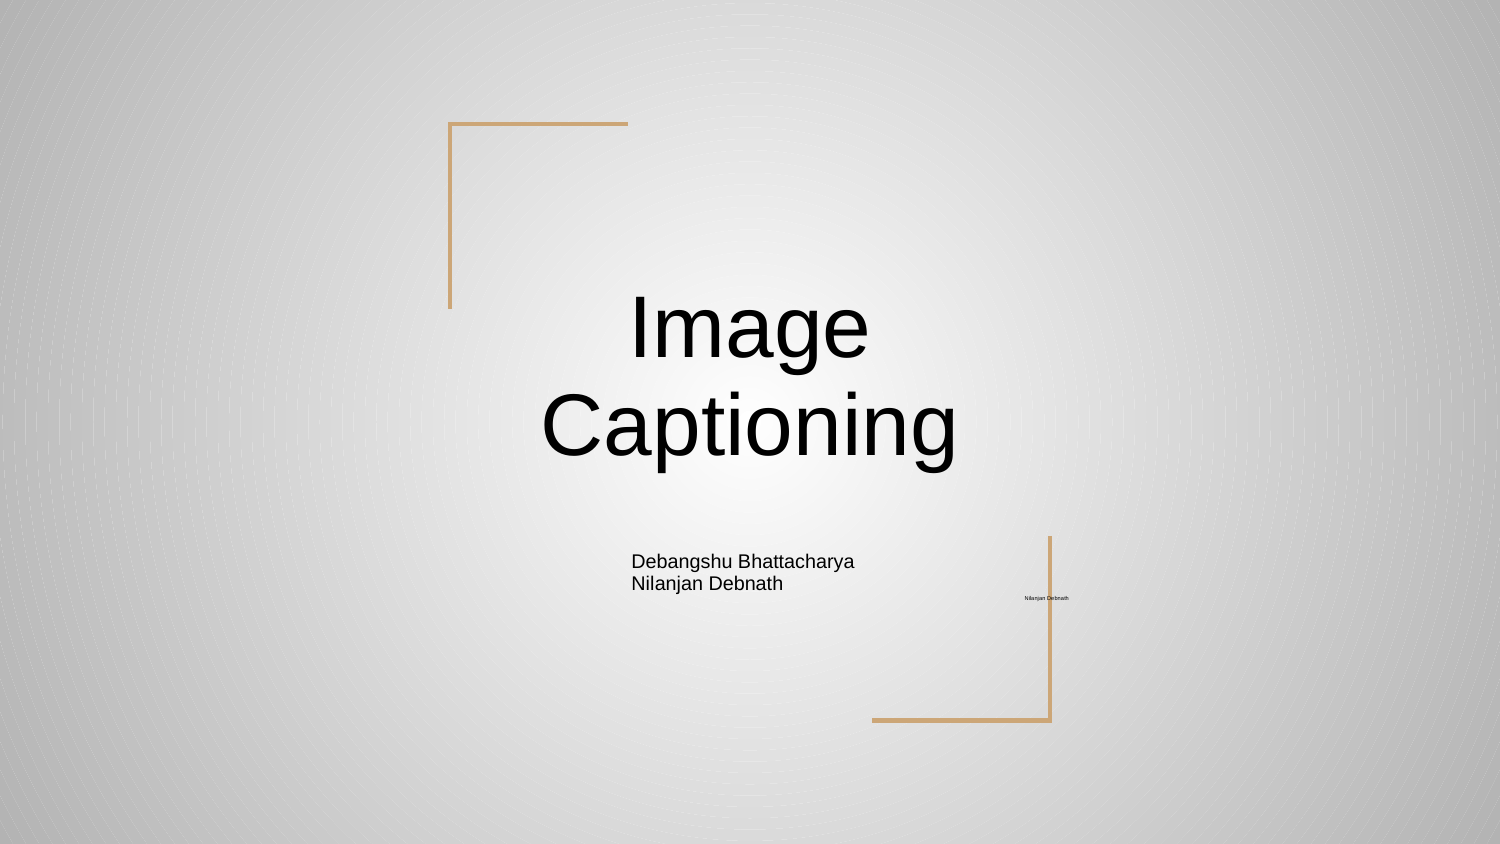

# Image Captioning

Debangshu Bhattacharya
Nilanjan Debnath
  Nilanjan Debnath